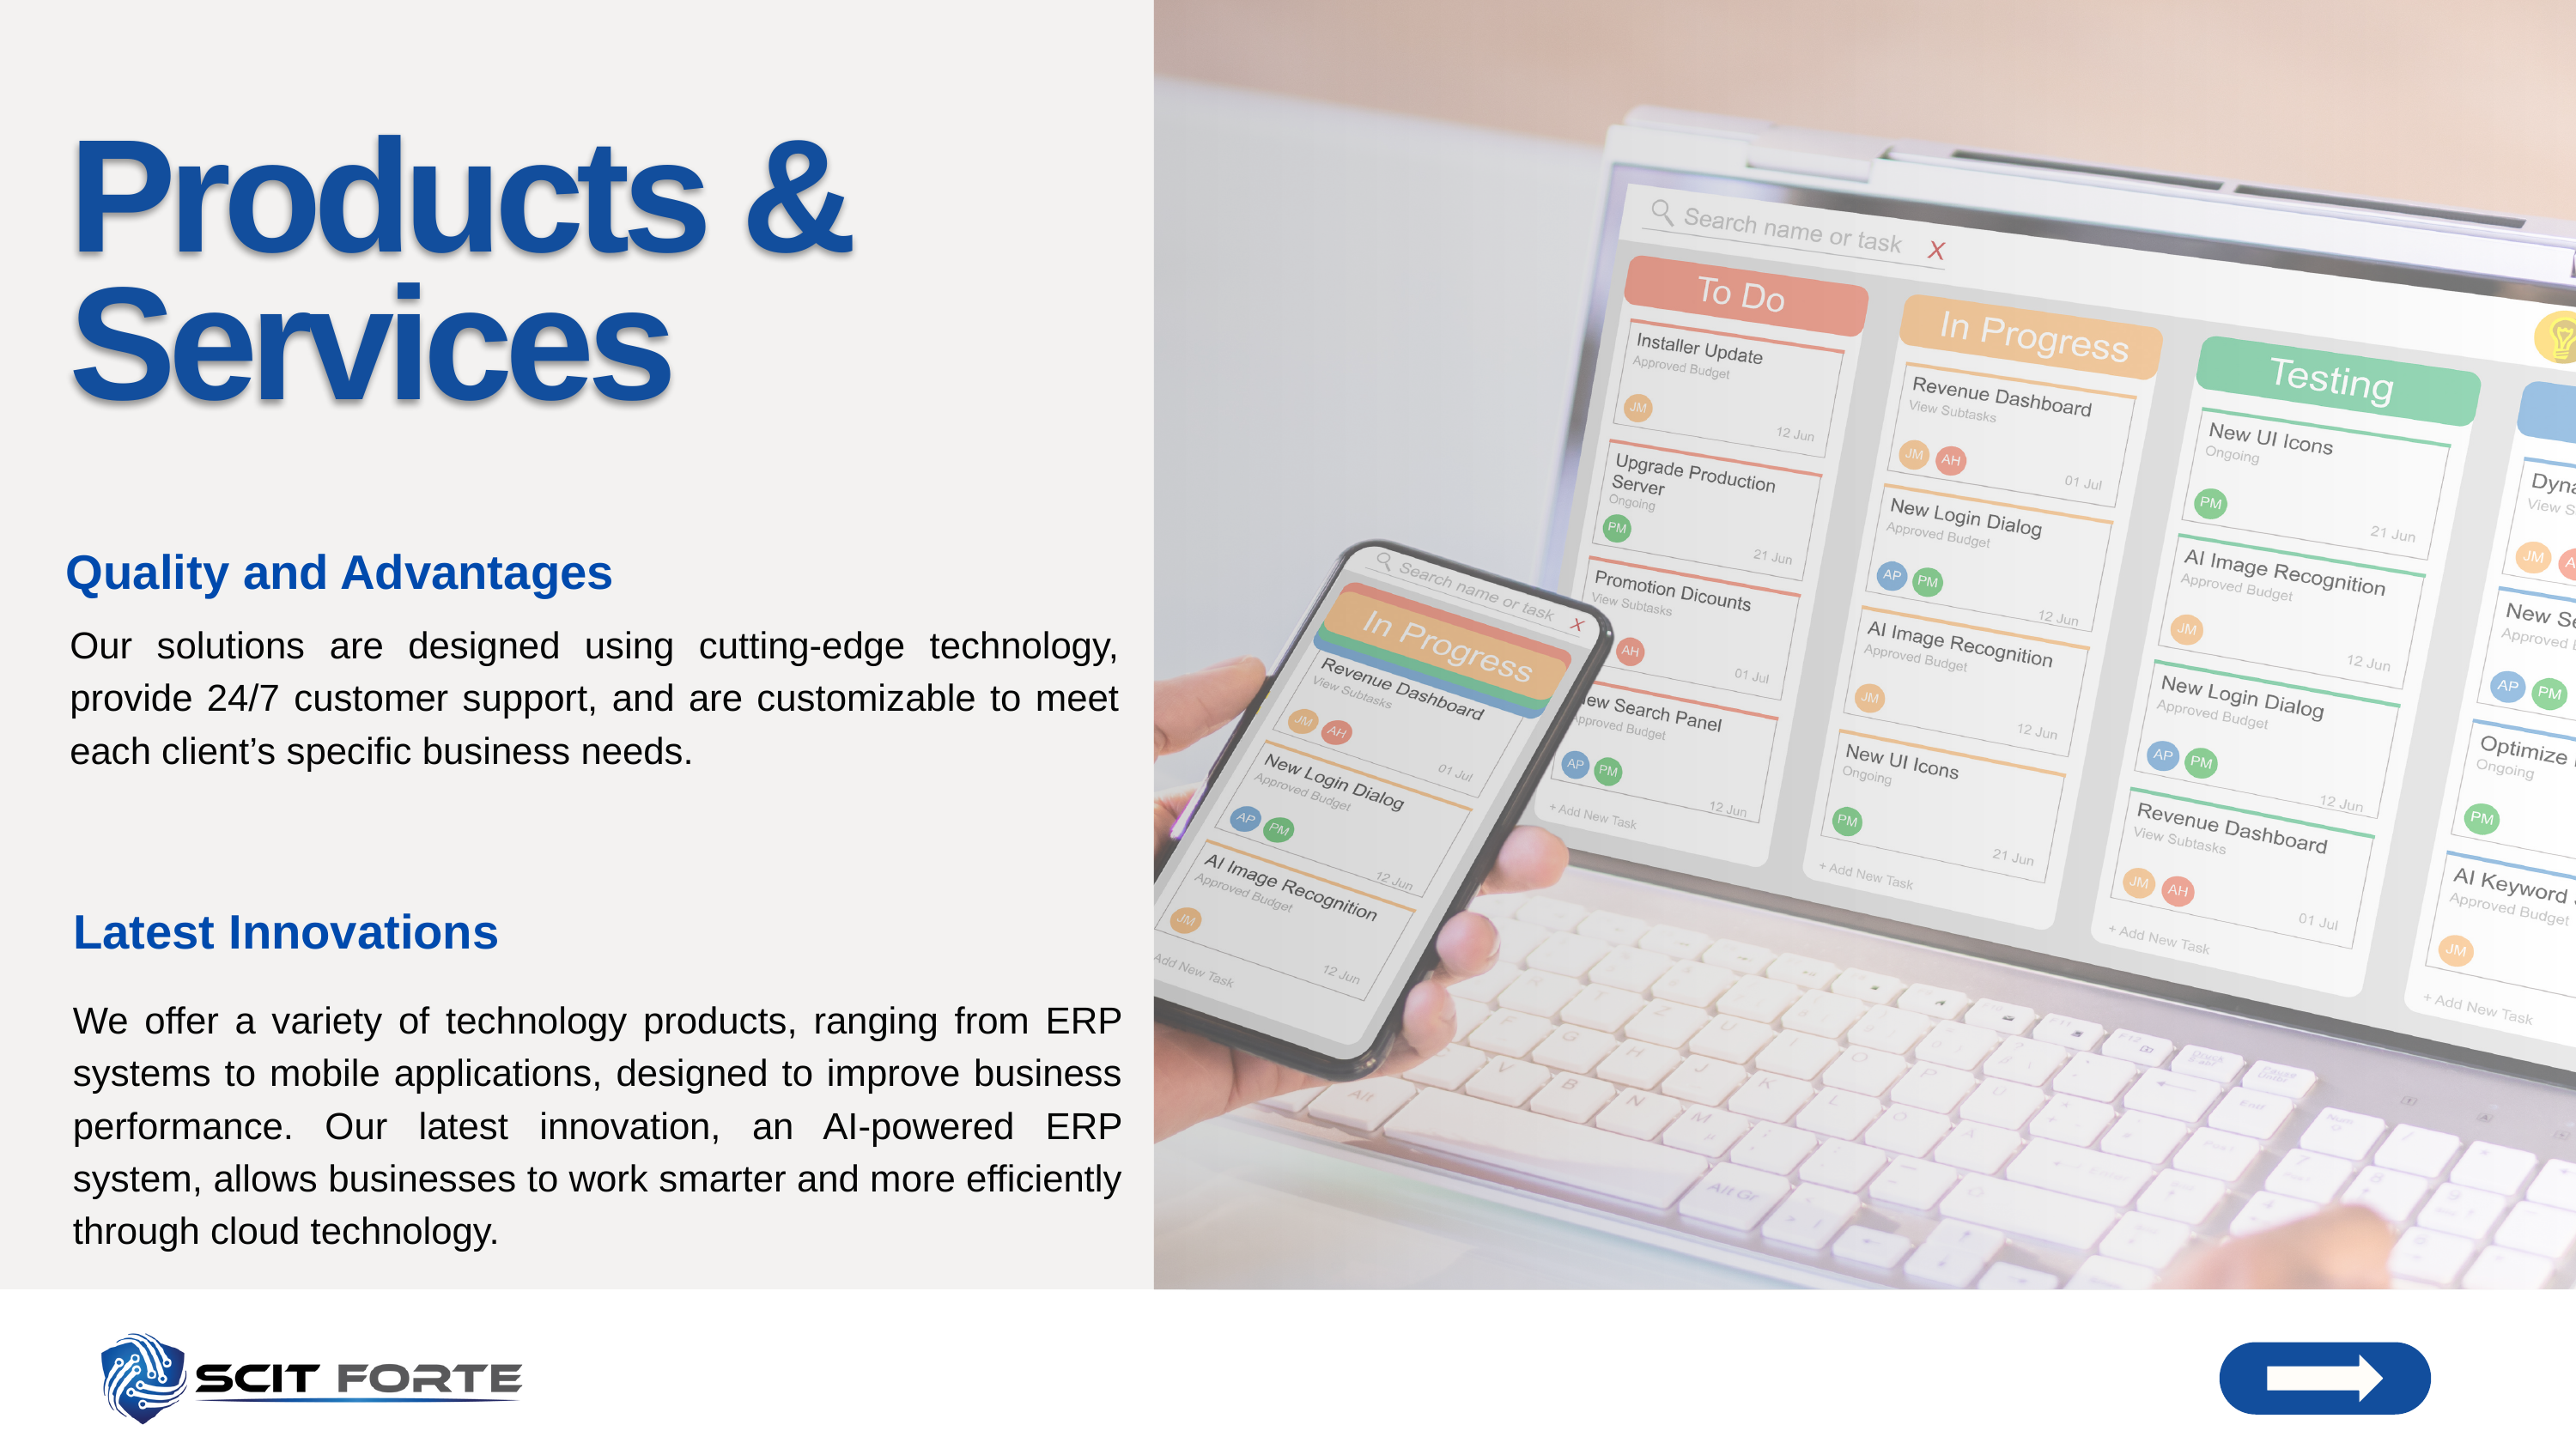

Products & Services
Quality and Advantages
Our solutions are designed using cutting-edge technology, provide 24/7 customer support, and are customizable to meet each client’s specific business needs.
Latest Innovations
We offer a variety of technology products, ranging from ERP systems to mobile applications, designed to improve business performance. Our latest innovation, an AI-powered ERP system, allows businesses to work smarter and more efficiently through cloud technology.